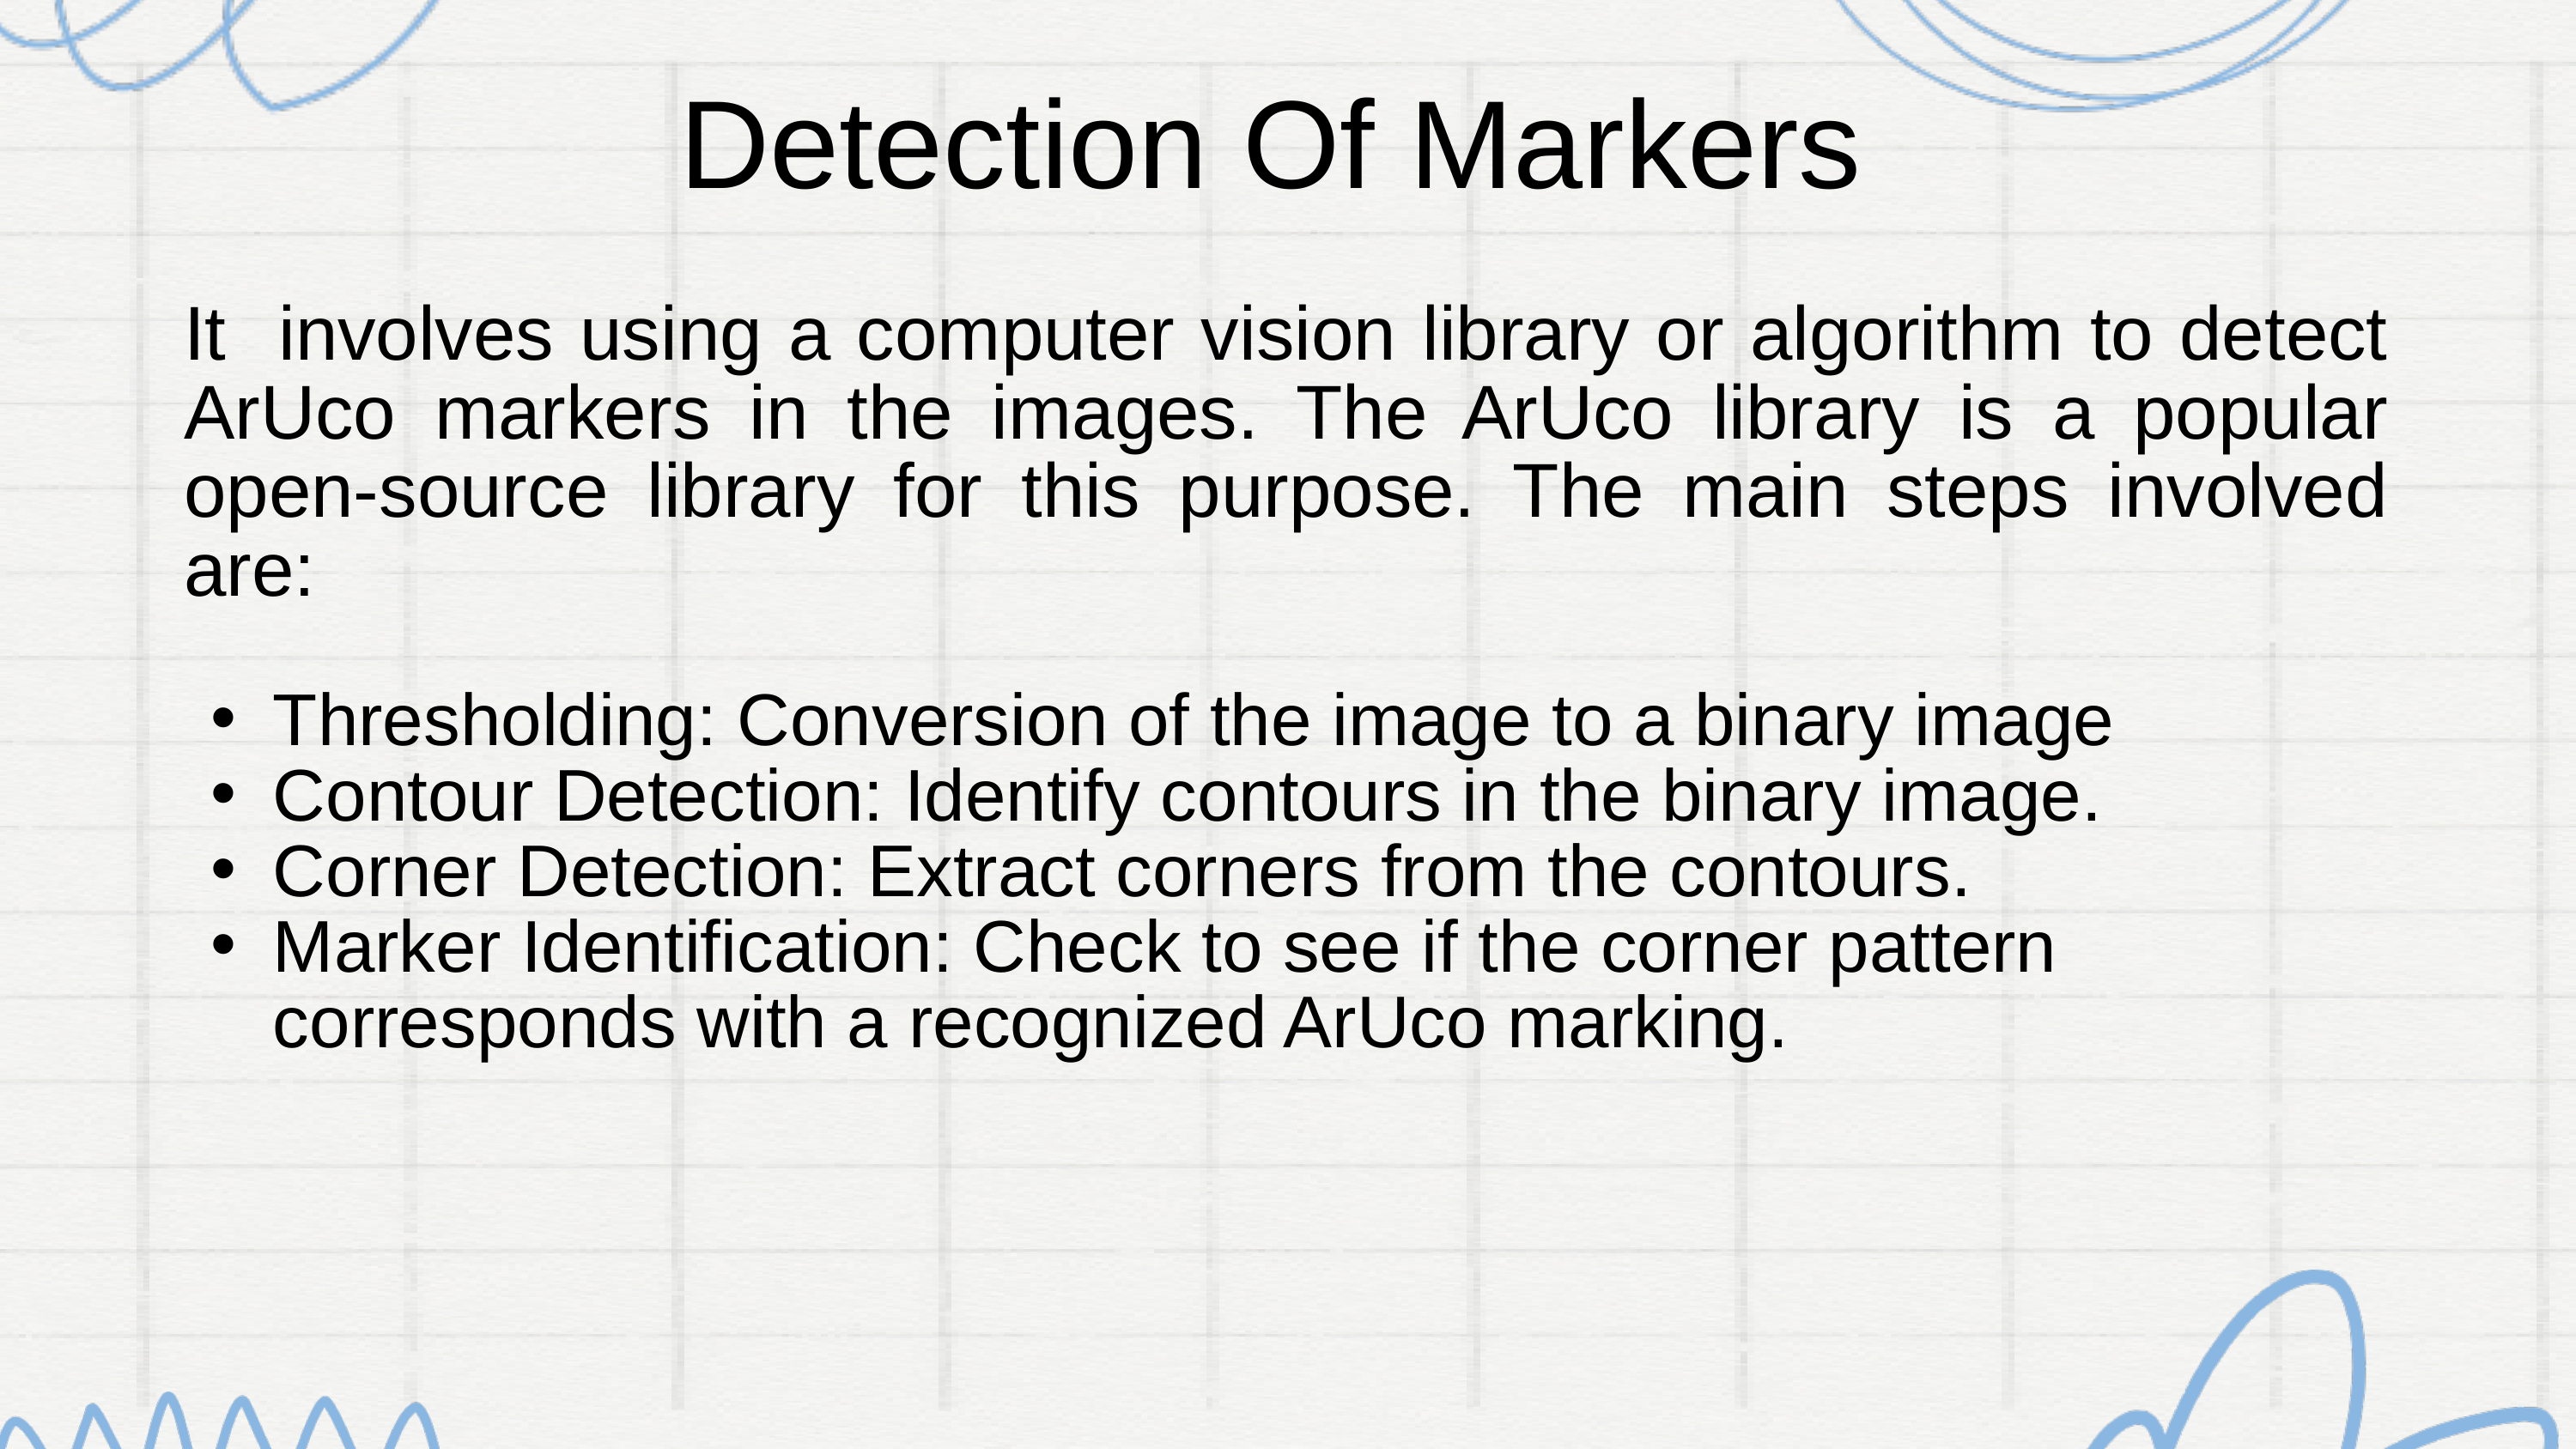

Detection Of Markers
It  involves using a computer vision library or algorithm to detect ArUco markers in the images. The ArUco library is a popular open-source library for this purpose. The main steps involved are:
Thresholding: Conversion of the image to a binary image
Contour Detection: Identify contours in the binary image.
Corner Detection: Extract corners from the contours.
Marker Identification: Check to see if the corner pattern corresponds with a recognized ArUco marking.